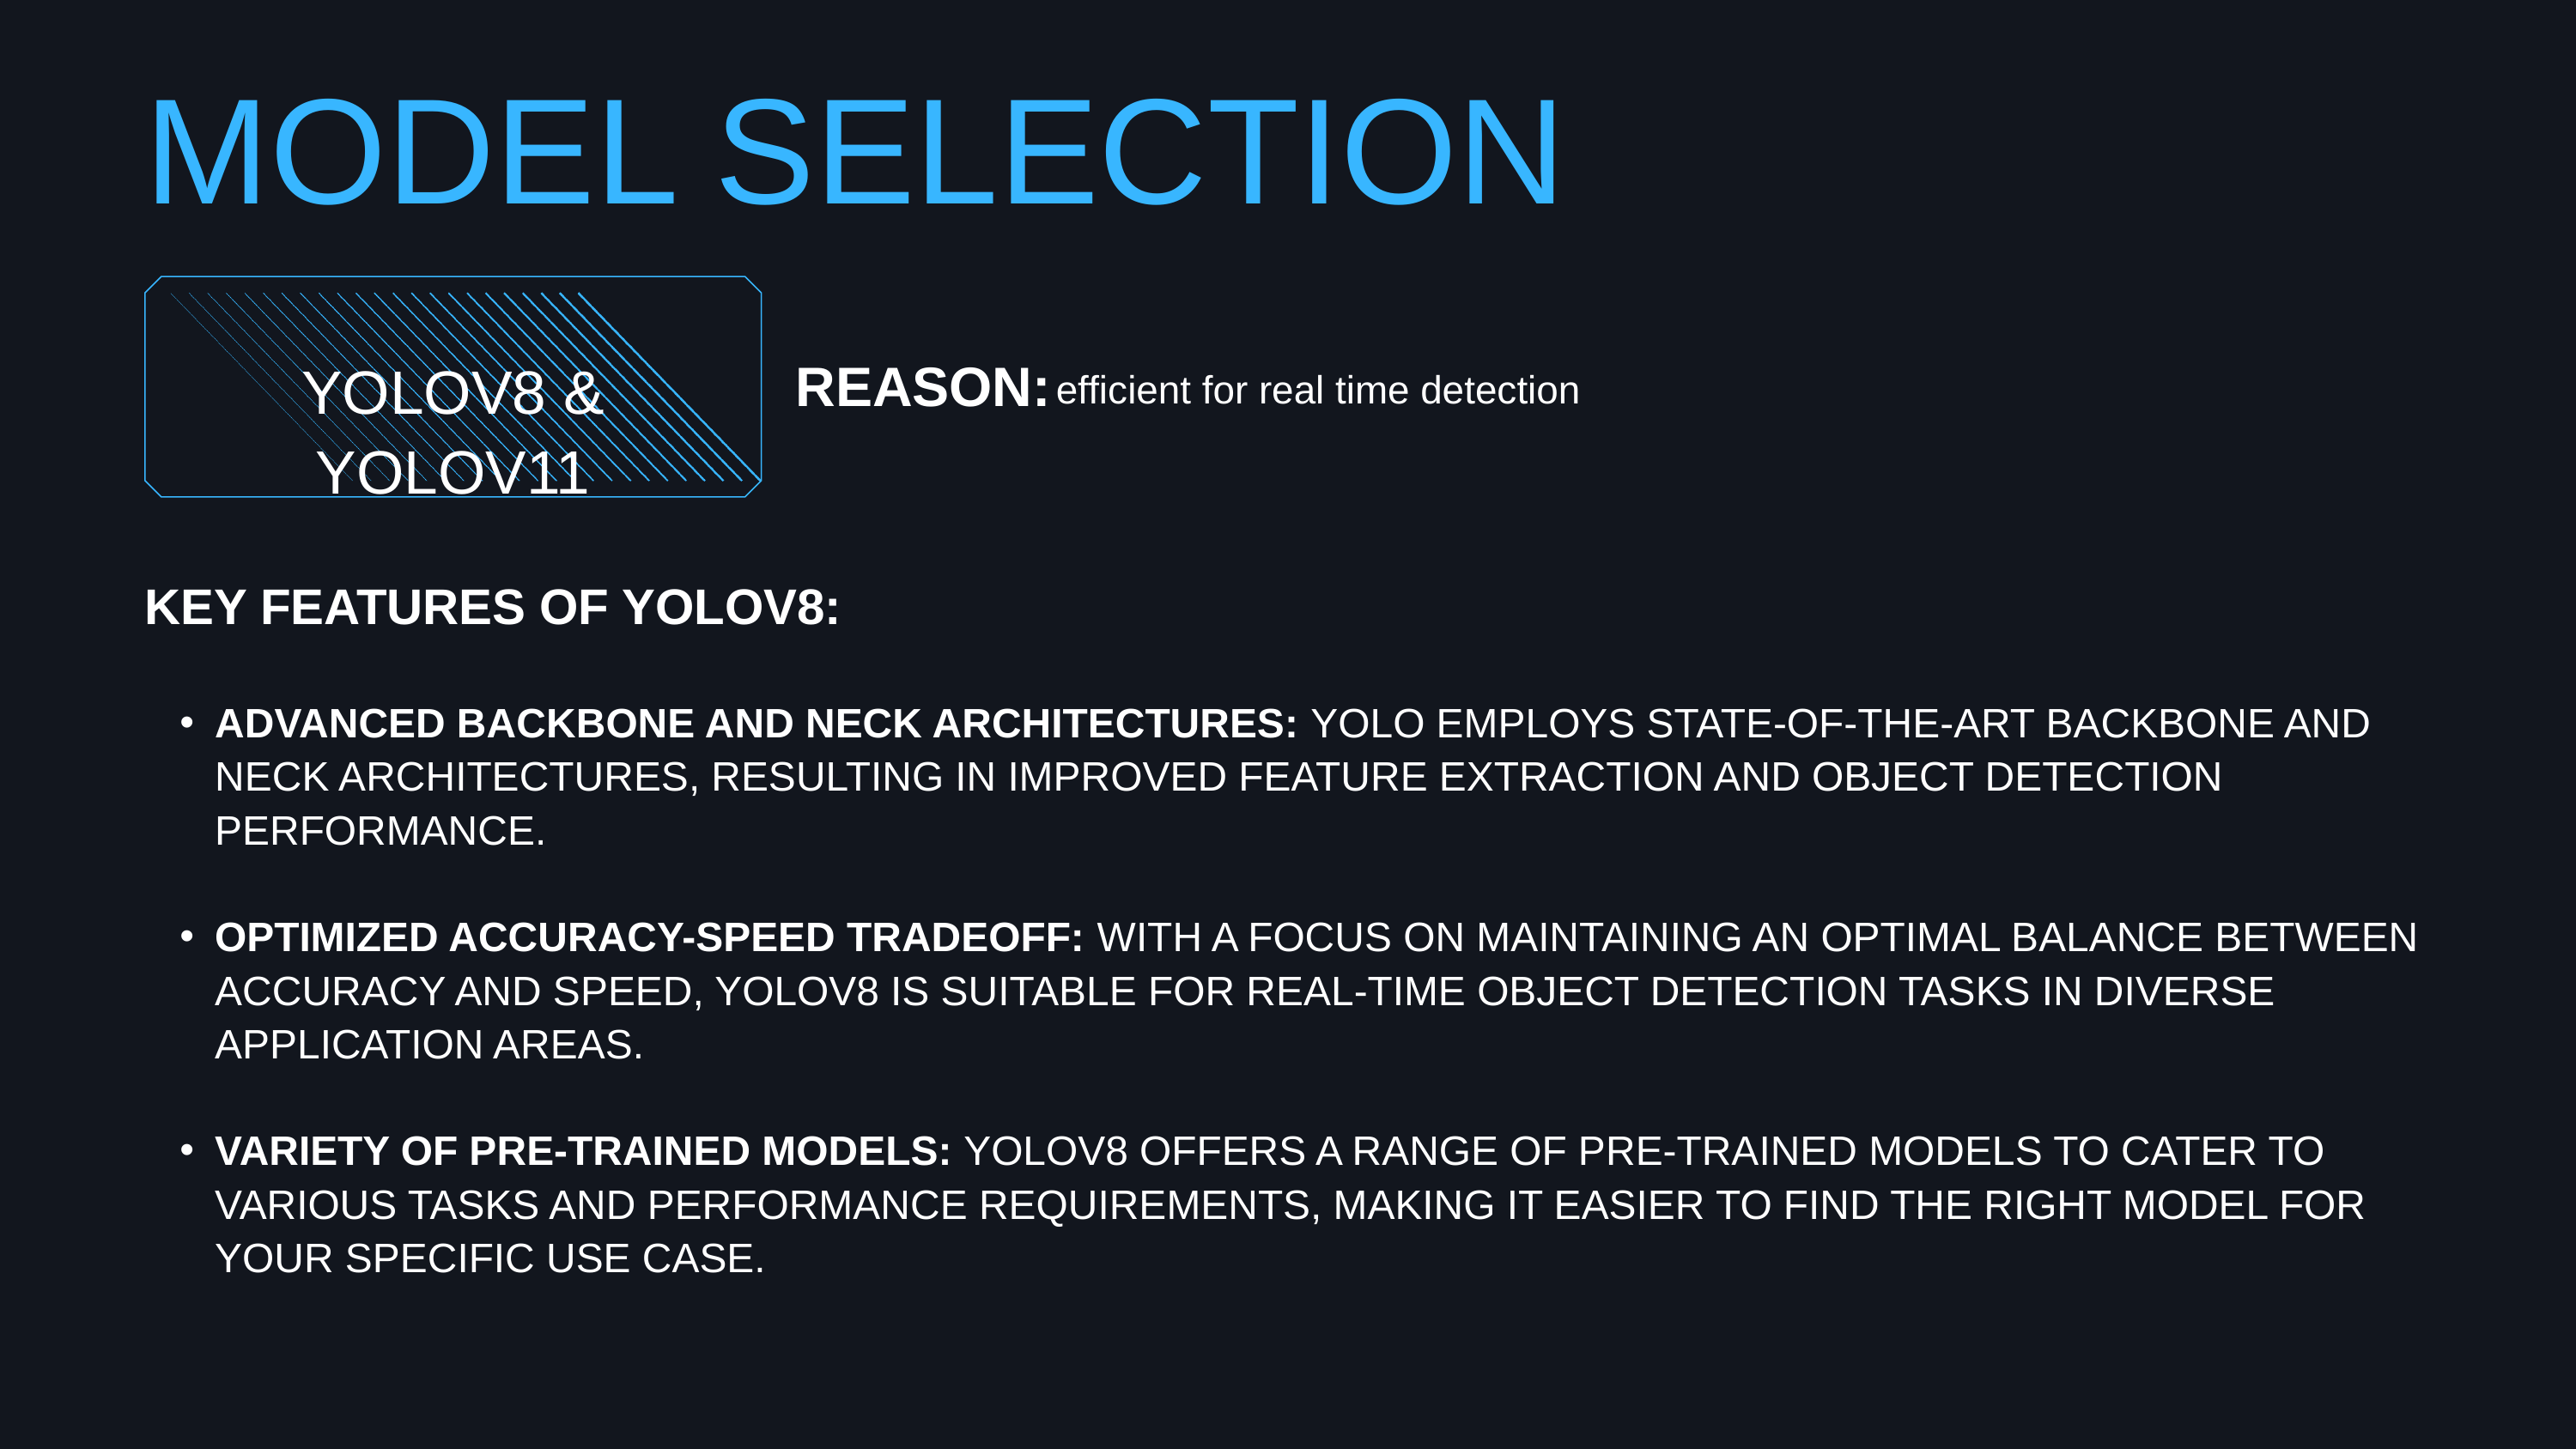

MODEL SELECTION

REASON:
YOLOV8 & YOLOV11
efficient for real time detection
KEY FEATURES OF YOLOV8:

ADVANCED BACKBONE AND NECK ARCHITECTURES: YOLO EMPLOYS STATE-OF-THE-ART BACKBONE AND NECK ARCHITECTURES, RESULTING IN IMPROVED FEATURE EXTRACTION AND OBJECT DETECTION PERFORMANCE.

OPTIMIZED ACCURACY-SPEED TRADEOFF: WITH A FOCUS ON MAINTAINING AN OPTIMAL BALANCE BETWEEN ACCURACY AND SPEED, YOLOV8 IS SUITABLE FOR REAL-TIME OBJECT DETECTION TASKS IN DIVERSE APPLICATION AREAS.

VARIETY OF PRE-TRAINED MODELS: YOLOV8 OFFERS A RANGE OF PRE-TRAINED MODELS TO CATER TO VARIOUS TASKS AND PERFORMANCE REQUIREMENTS, MAKING IT EASIER TO FIND THE RIGHT MODEL FOR YOUR SPECIFIC USE CASE.